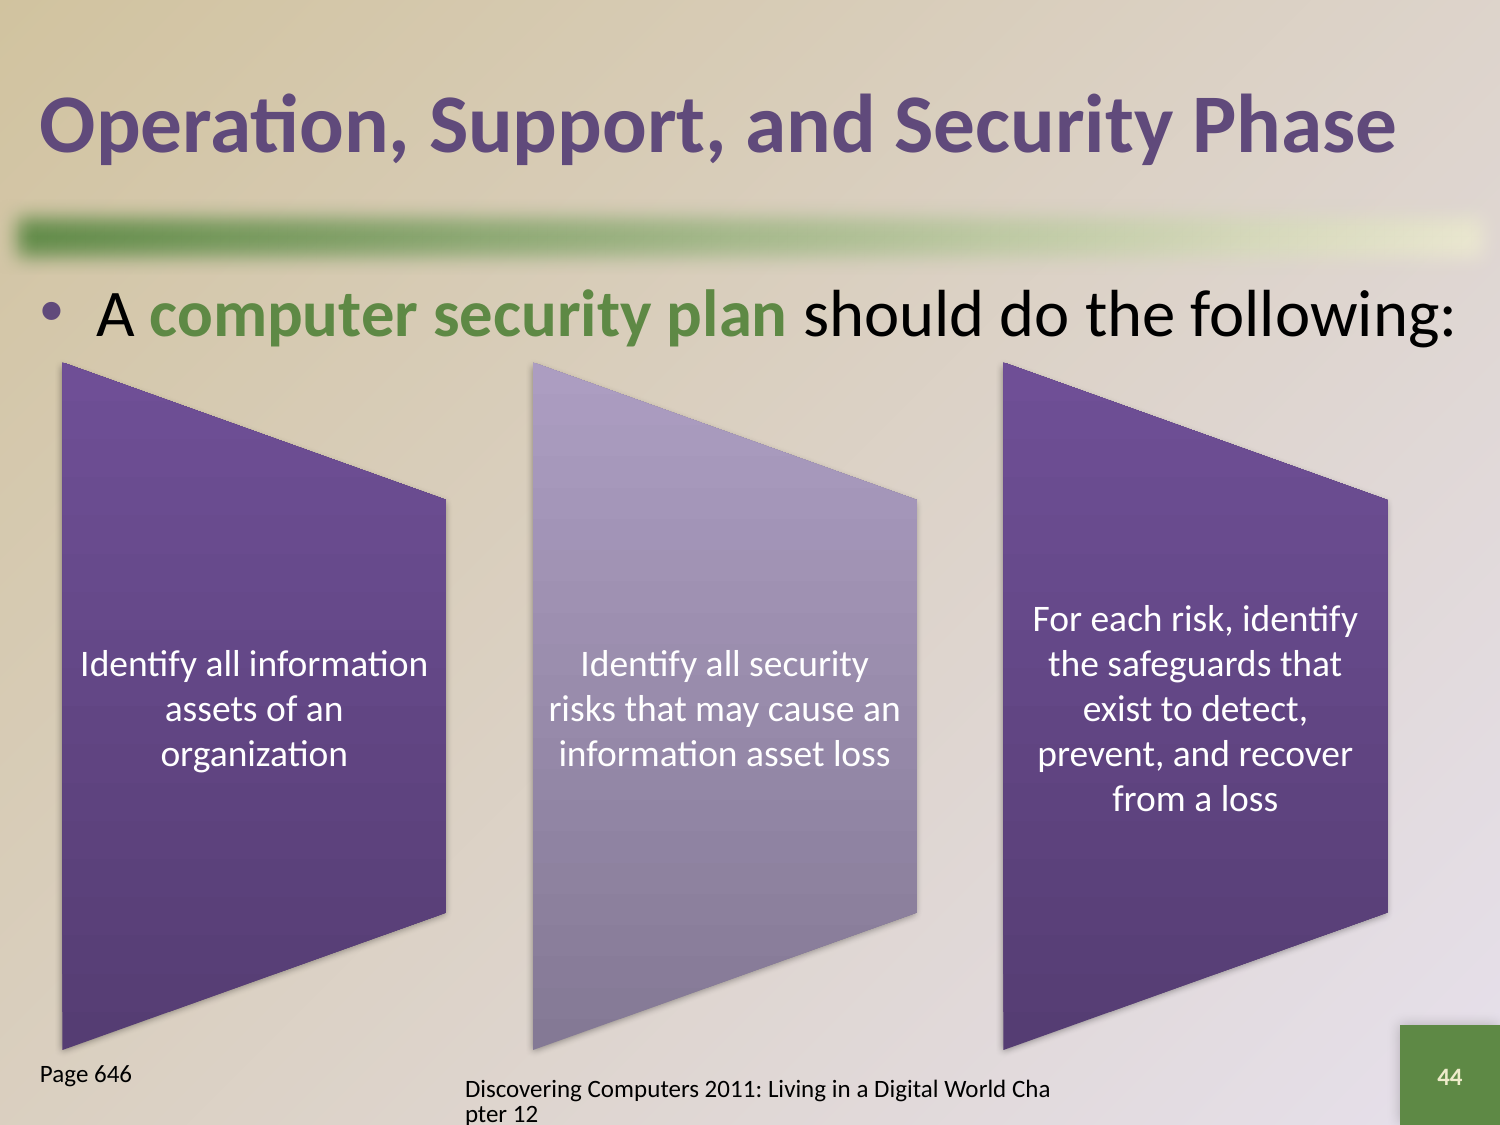

# Operation, Support, and Security Phase
A computer security plan should do the following:
Identify all information assets of an organization
Identify all security risks that may cause an information asset loss
For each risk, identify the safeguards that exist to detect, prevent, and recover from a loss
44
Page 646
Discovering Computers 2011: Living in a Digital World Chapter 12